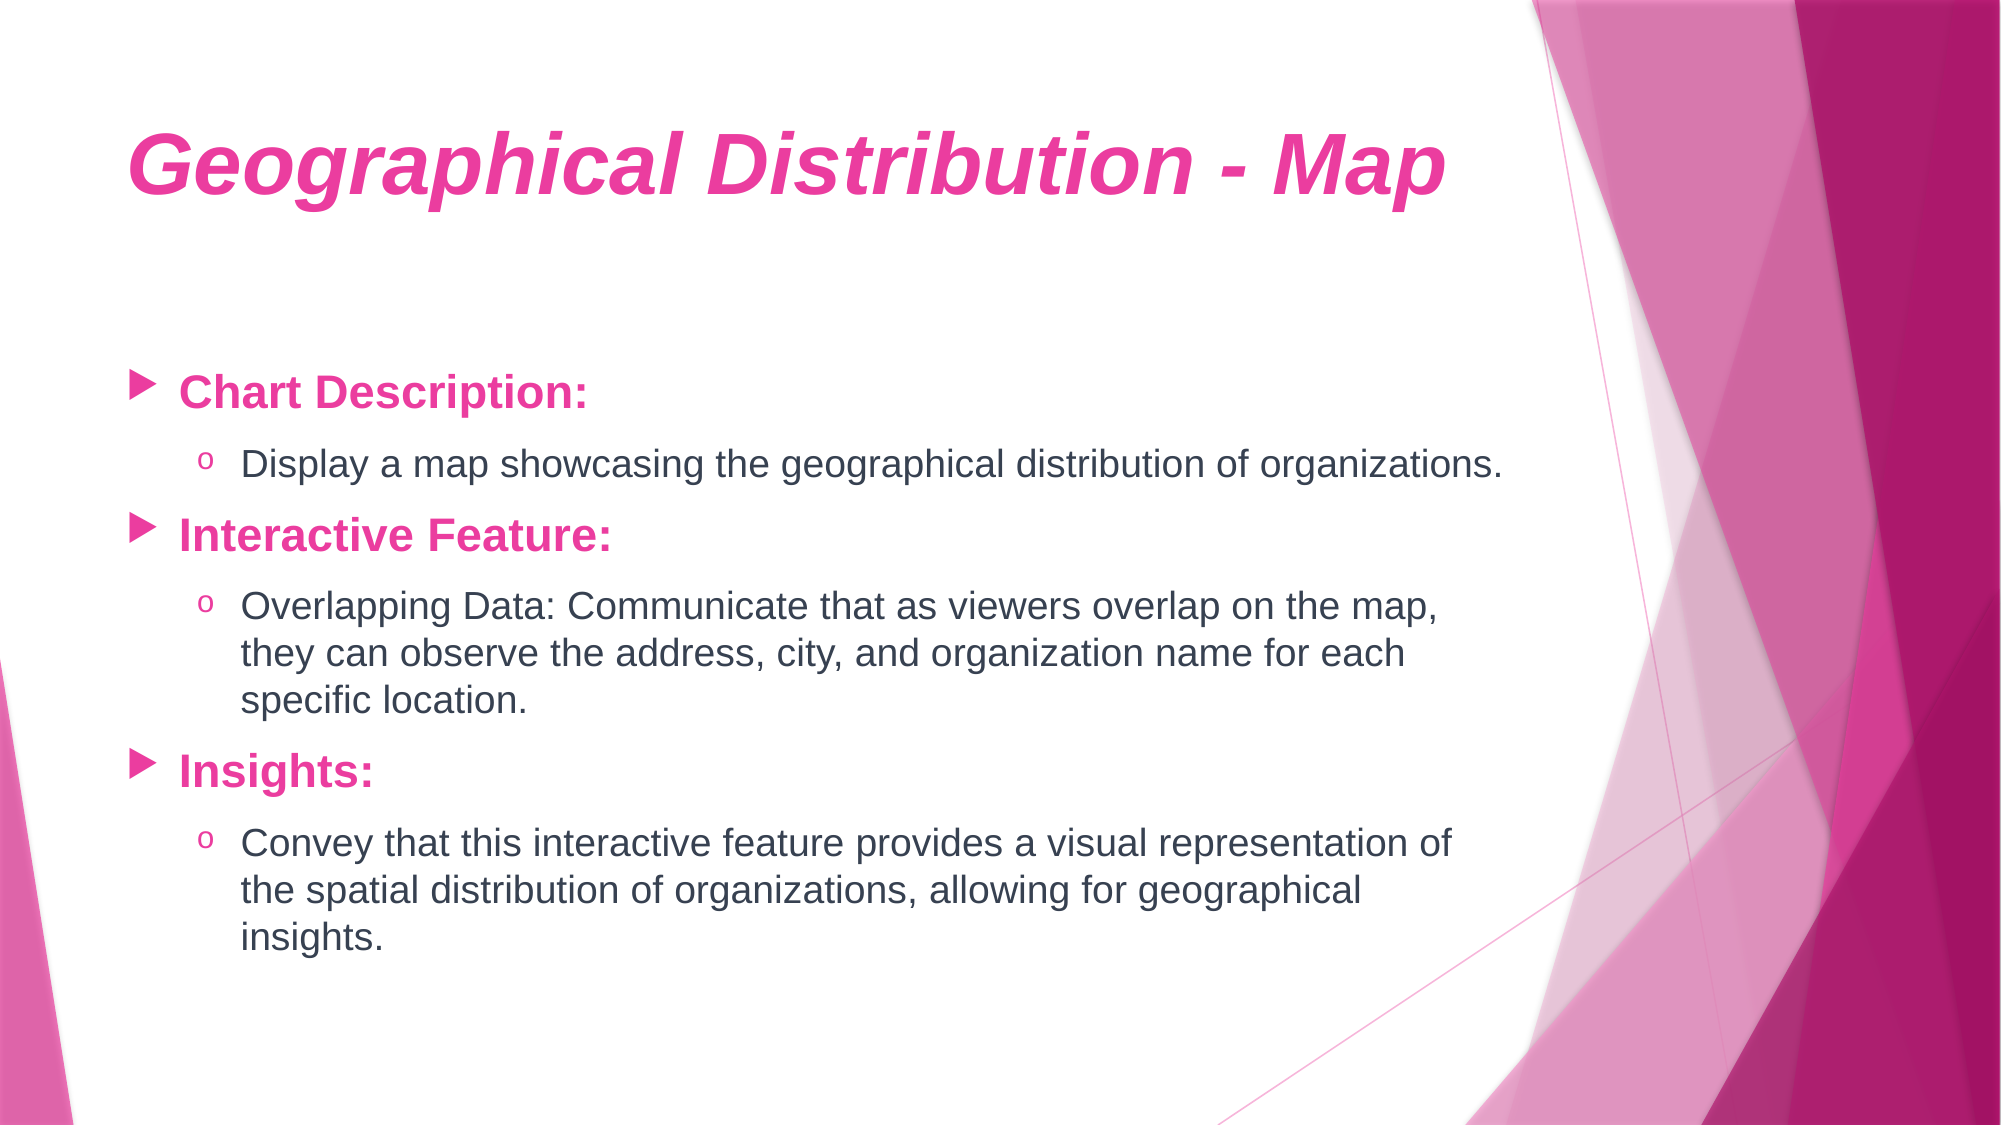

# Geographical Distribution - Map
Chart Description:
Display a map showcasing the geographical distribution of organizations.
Interactive Feature:
Overlapping Data: Communicate that as viewers overlap on the map, they can observe the address, city, and organization name for each specific location.
Insights:
Convey that this interactive feature provides a visual representation of the spatial distribution of organizations, allowing for geographical insights.